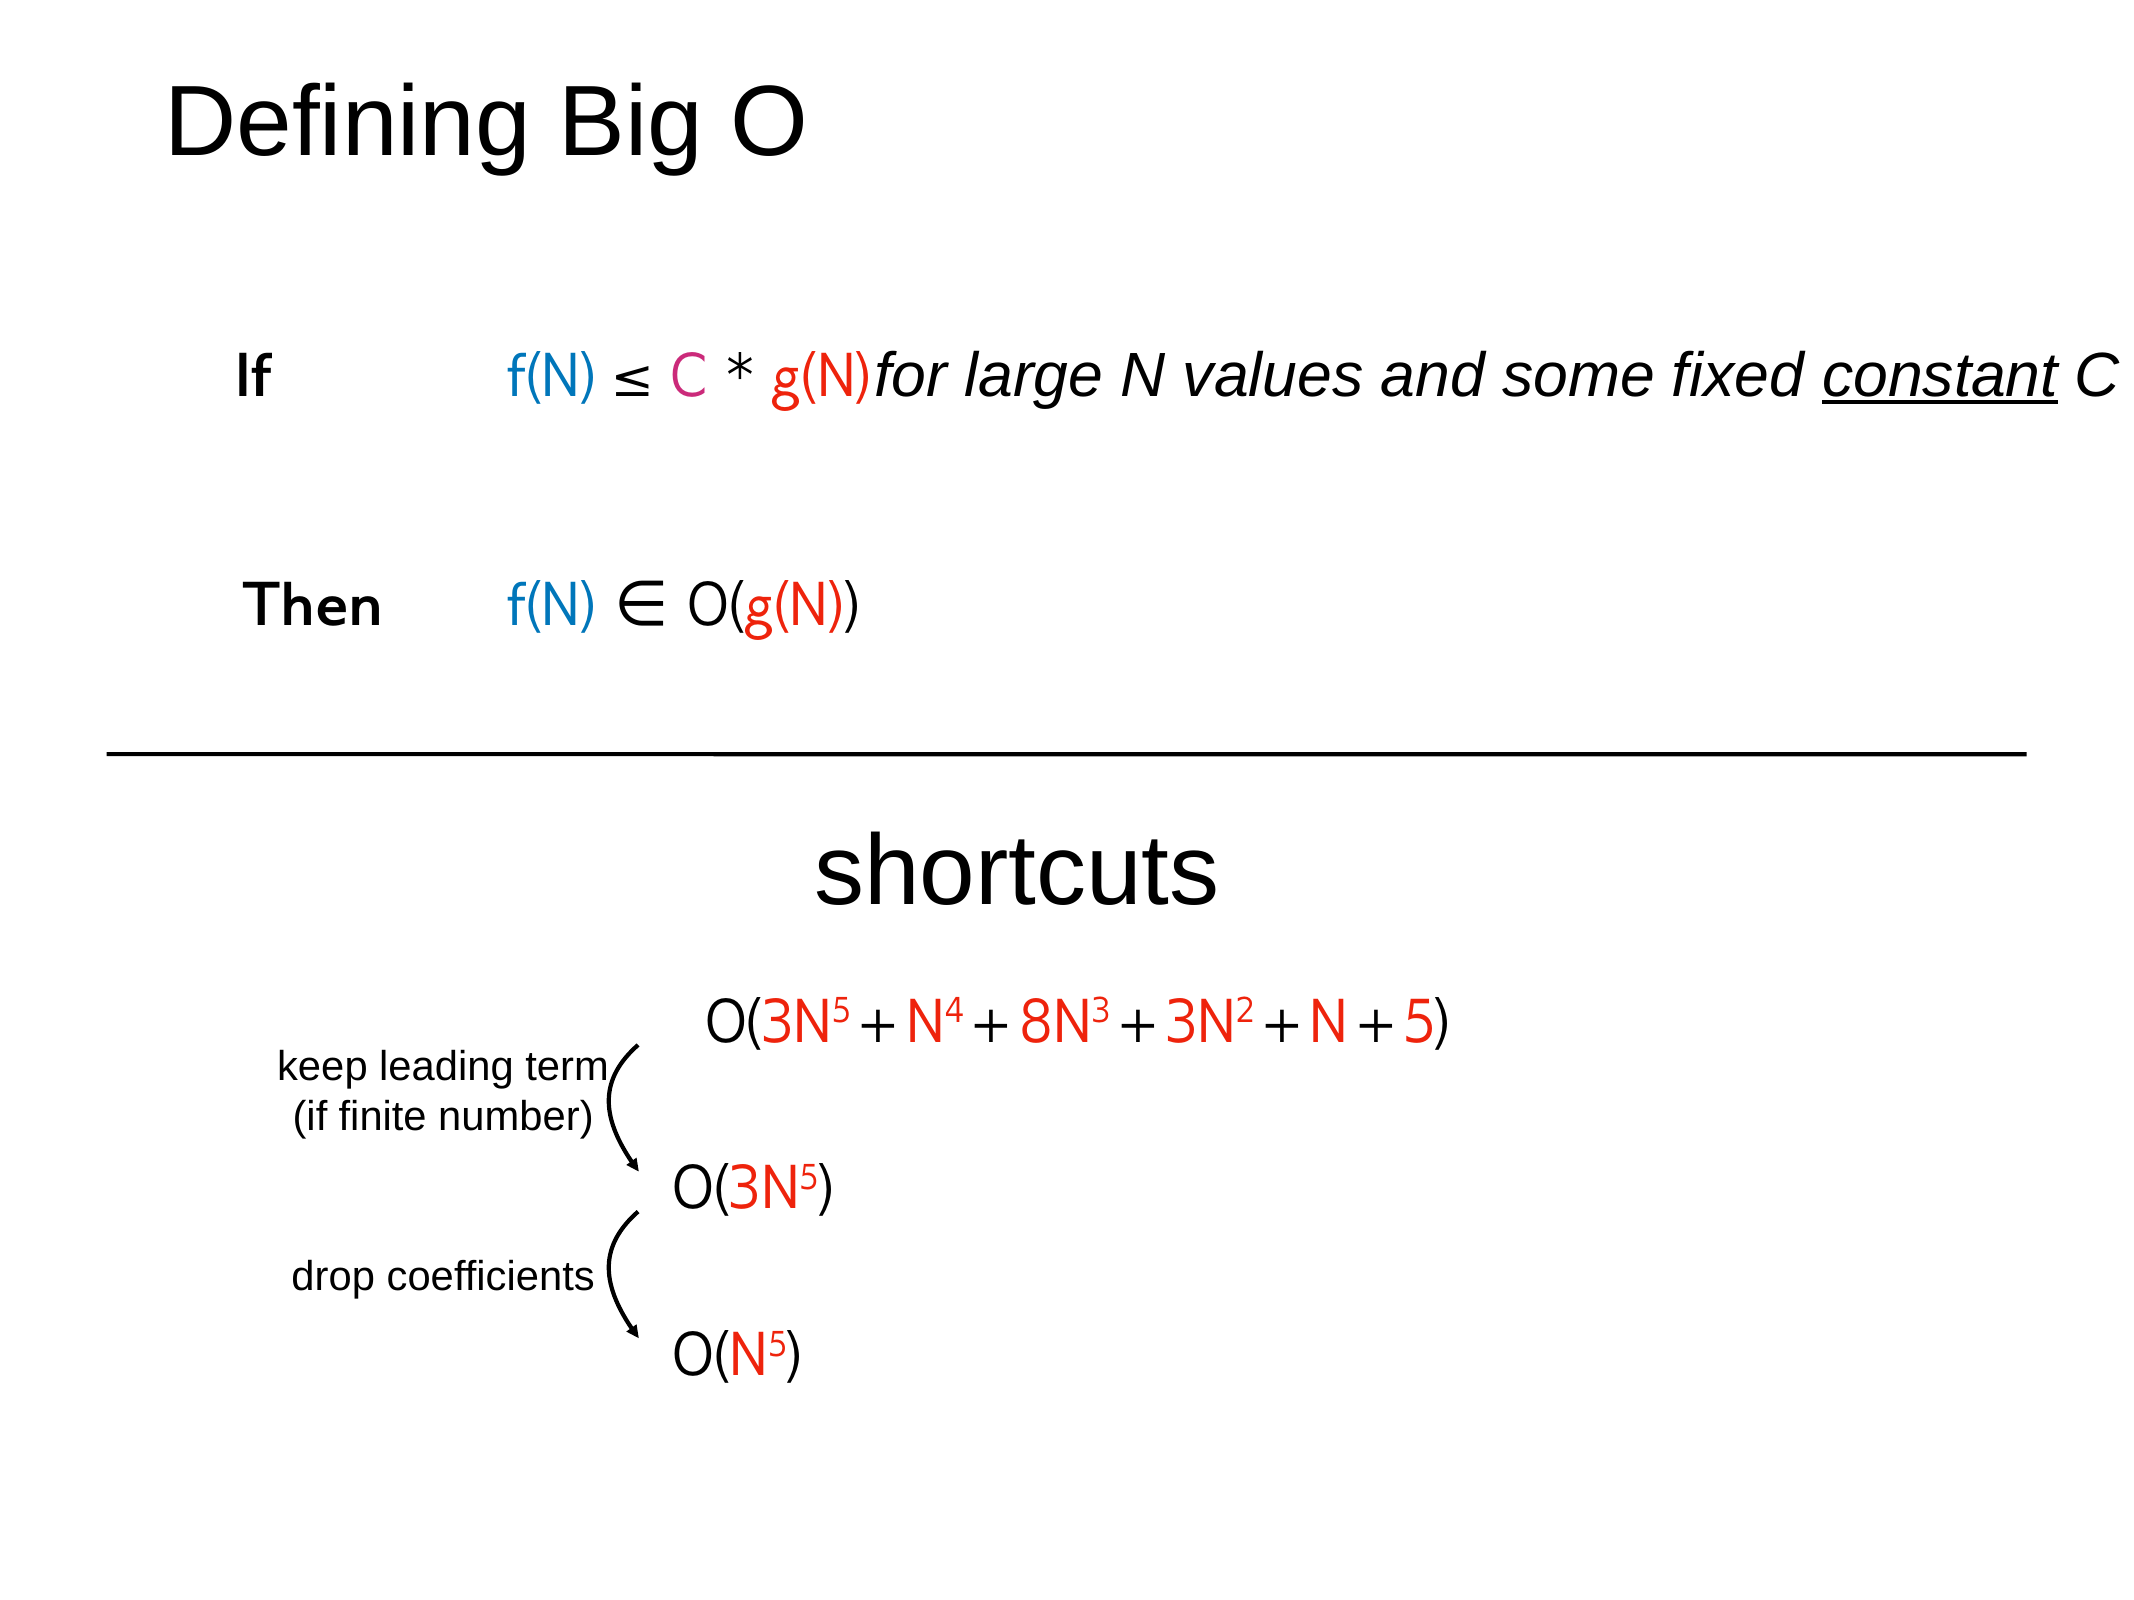

# Defining Big O
f(N) ≤ C * g(N)
If
for large N values and some fixed constant C
f(N) ∈ O(g(N))
Then

shortcuts
O(3N5 + N4 + 8N3 + 3N2 + N + 5)
keep leading term
(if finite number)

O(3N5)

drop coefficients
O(N5)